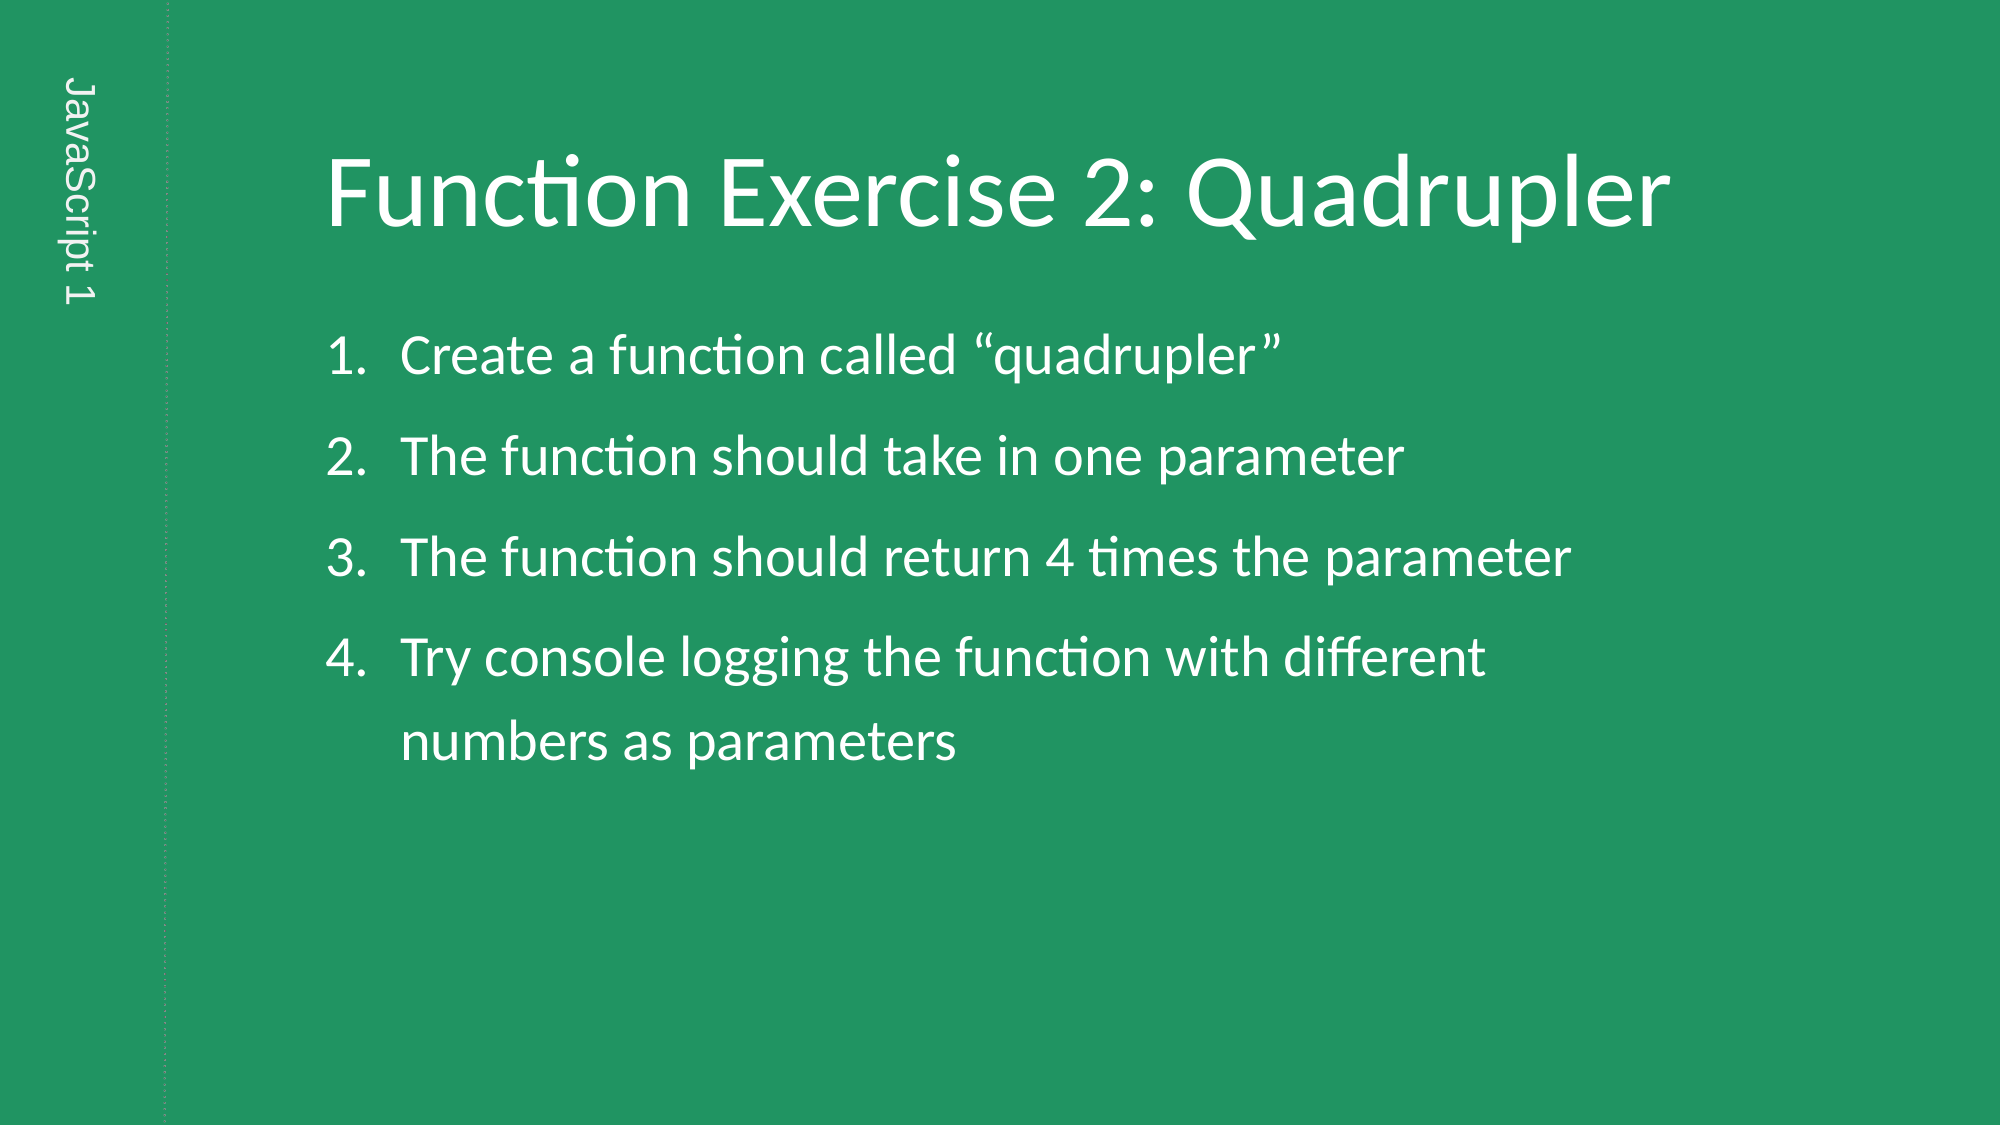

# Function Exercise 2: Quadrupler
Create a function called “quadrupler”
The function should take in one parameter
The function should return 4 times the parameter
Try console logging the function with different numbers as parameters